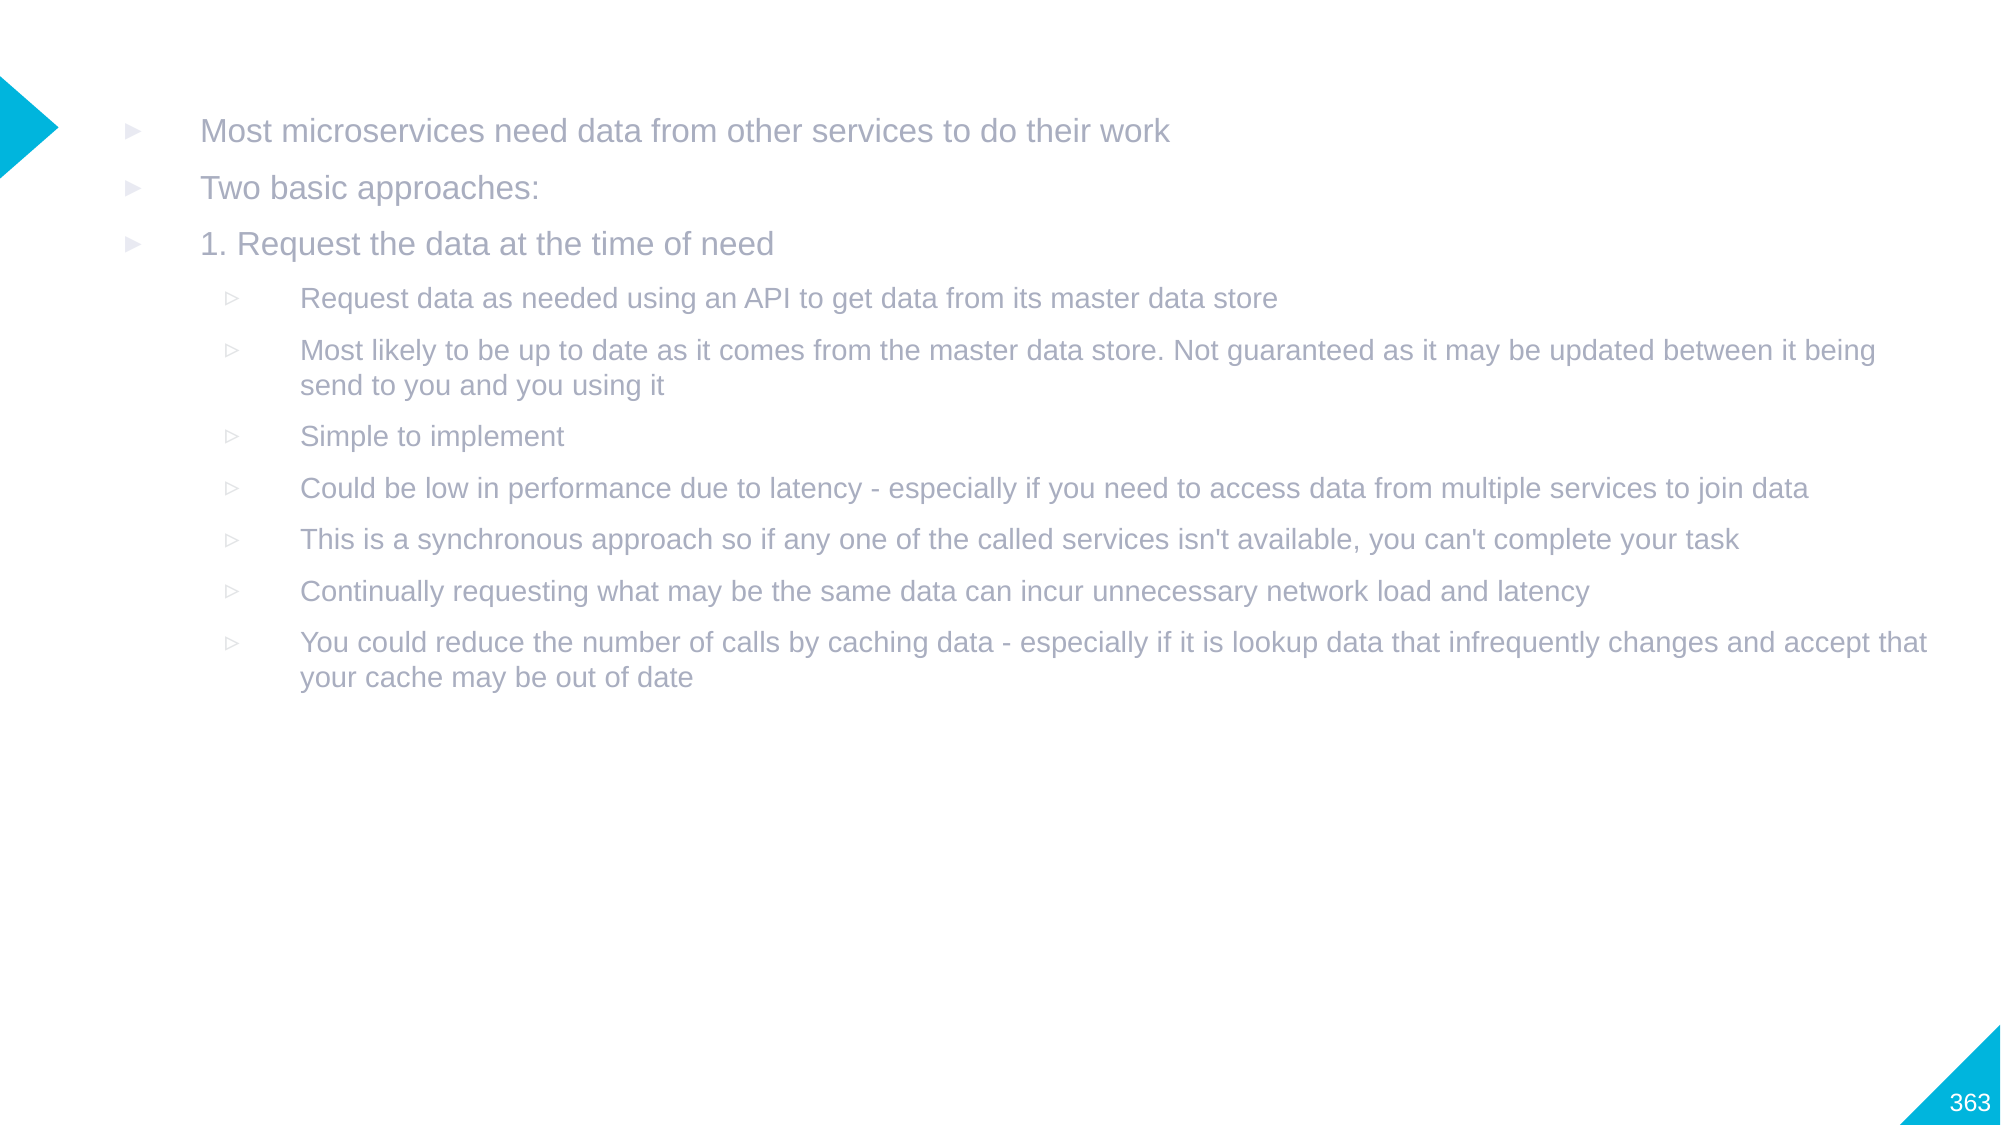

Most microservices need data from other services to do their work
Two basic approaches:
1. Request the data at the time of need
Request data as needed using an API to get data from its master data store
Most likely to be up to date as it comes from the master data store. Not guaranteed as it may be updated between it being send to you and you using it
Simple to implement
Could be low in performance due to latency - especially if you need to access data from multiple services to join data
This is a synchronous approach so if any one of the called services isn't available, you can't complete your task
Continually requesting what may be the same data can incur unnecessary network load and latency
You could reduce the number of calls by caching data - especially if it is lookup data that infrequently changes and accept that your cache may be out of date

363